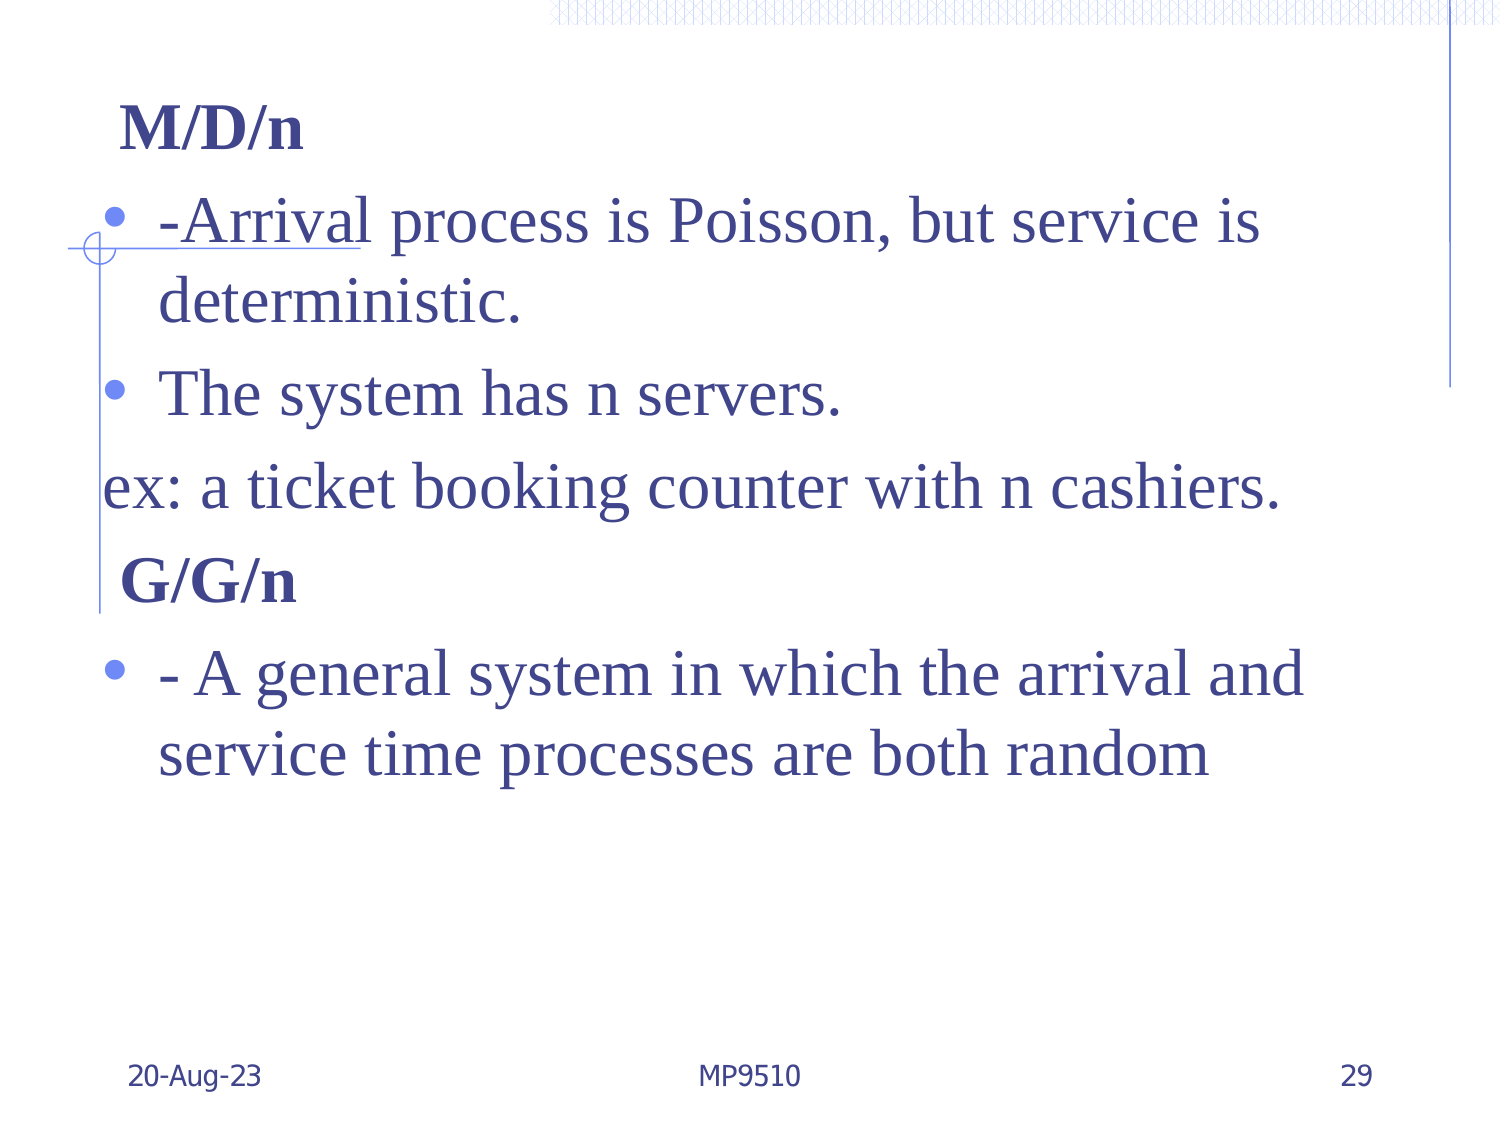

M/D/n
-Arrival process is Poisson, but service is deterministic.
The system has n servers.
ex: a ticket booking counter with n cashiers.
 G/G/n
- A general system in which the arrival and service time processes are both random
20-Aug-23
MP9510
29